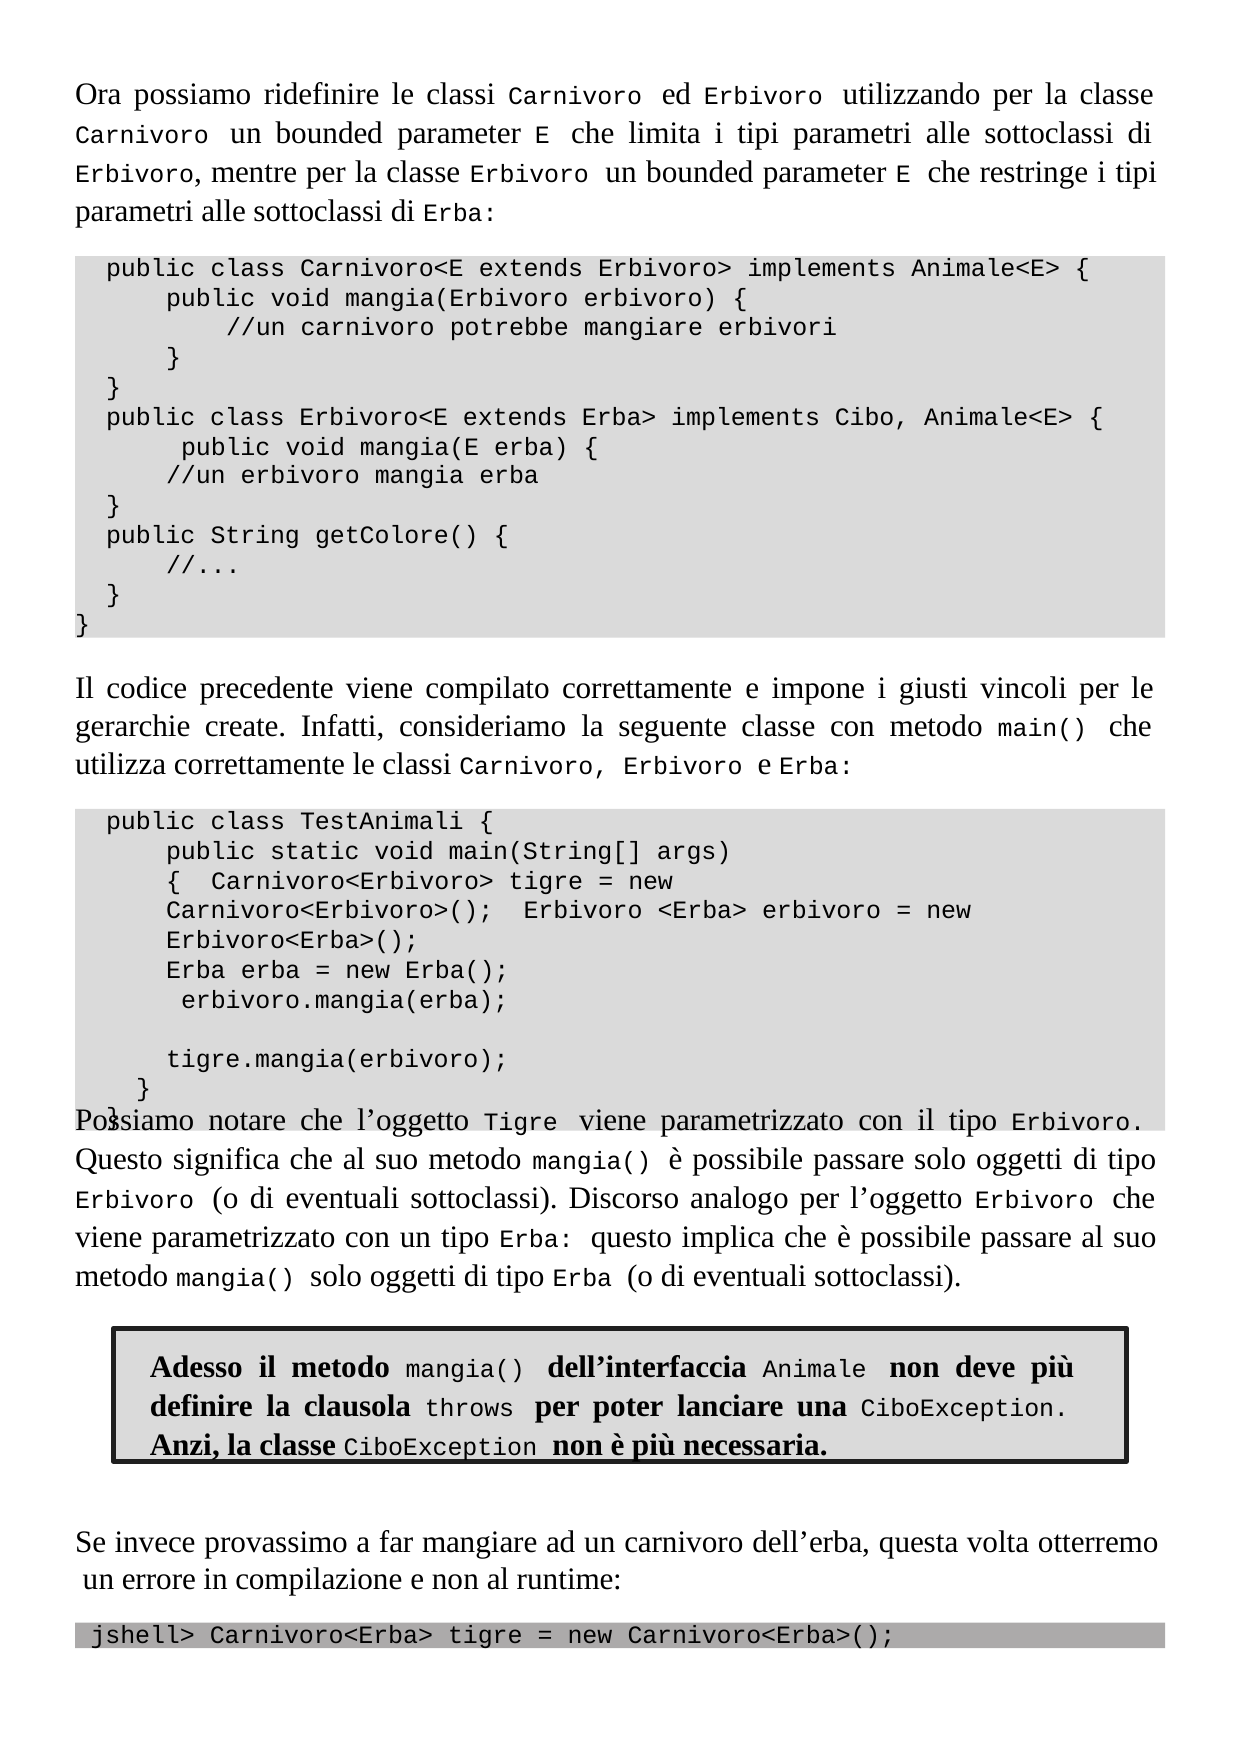

Ora possiamo ridefinire le classi Carnivoro ed Erbivoro utilizzando per la classe  Carnivoro un bounded parameter E che limita i tipi parametri alle sottoclassi di  Erbivoro, mentre per la classe Erbivoro un bounded parameter E che restringe i tipi  parametri alle sottoclassi di Erba:
public class Carnivoro<E extends Erbivoro> implements Animale<E> {
public void mangia(Erbivoro erbivoro) {
//un carnivoro potrebbe mangiare erbivori
}
}
public class Erbivoro<E extends Erba> implements Cibo, Animale<E> {  public void mangia(E erba) {
//un erbivoro mangia erba
}
public String getColore() {
//...
}
}
Il codice precedente viene compilato correttamente e impone i giusti vincoli per le  gerarchie create. Infatti, consideriamo la seguente classe con metodo main() che  utilizza correttamente le classi Carnivoro, Erbivoro e Erba:
public class TestAnimali {
public static void main(String[] args) {  Carnivoro<Erbivoro> tigre = new Carnivoro<Erbivoro>();  Erbivoro <Erba> erbivoro = new Erbivoro<Erba>();
Erba erba = new Erba();  erbivoro.mangia(erba);  tigre.mangia(erbivoro);
}
}
Possiamo notare che l’oggetto Tigre viene parametrizzato con il tipo Erbivoro.  Questo significa che al suo metodo mangia() è possibile passare solo oggetti di tipo  Erbivoro (o di eventuali sottoclassi). Discorso analogo per l’oggetto Erbivoro che  viene parametrizzato con un tipo Erba: questo implica che è possibile passare al suo  metodo mangia() solo oggetti di tipo Erba (o di eventuali sottoclassi).
Adesso il metodo mangia() dell’interfaccia Animale non deve più  definire la clausola throws per poter lanciare una CiboException.  Anzi, la classe CiboException non è più necessaria.
Se invece provassimo a far mangiare ad un carnivoro dell’erba, questa volta otterremo  un errore in compilazione e non al runtime:
jshell> Carnivoro<Erba> tigre = new Carnivoro<Erba>();